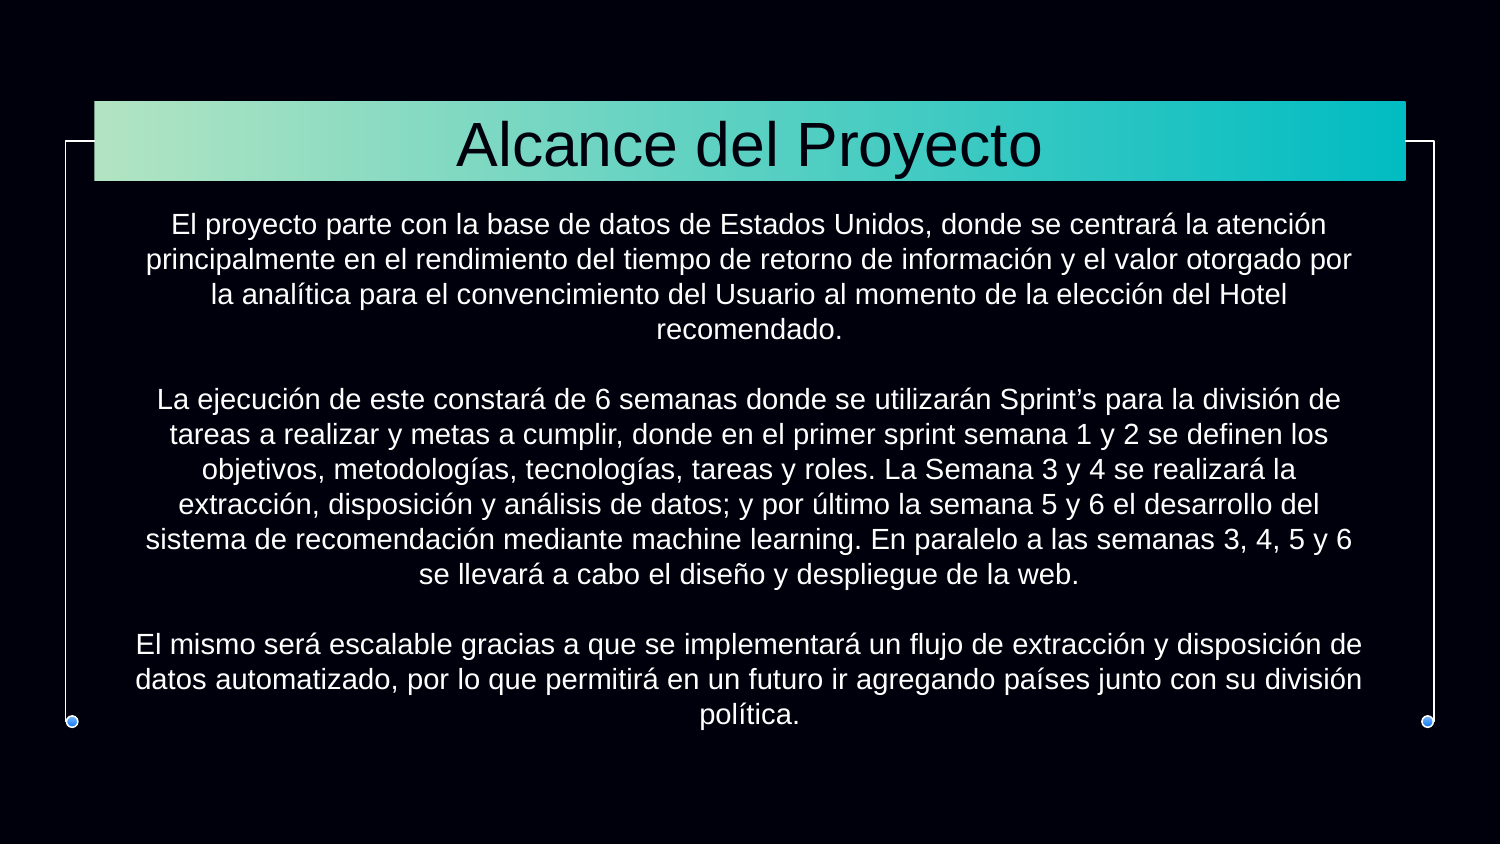

# Alcance del Proyecto

El proyecto parte con la base de datos de Estados Unidos, donde se centrará la atención principalmente en el rendimiento del tiempo de retorno de información y el valor otorgado por la analítica para el convencimiento del Usuario al momento de la elección del Hotel recomendado.

La ejecución de este constará de 6 semanas donde se utilizarán Sprint’s para la división de tareas a realizar y metas a cumplir, donde en el primer sprint semana 1 y 2 se definen los objetivos, metodologías, tecnologías, tareas y roles. La Semana 3 y 4 se realizará la extracción, disposición y análisis de datos; y por último la semana 5 y 6 el desarrollo del sistema de recomendación mediante machine learning. En paralelo a las semanas 3, 4, 5 y 6 se llevará a cabo el diseño y despliegue de la web.

El mismo será escalable gracias a que se implementará un flujo de extracción y disposición de datos automatizado, por lo que permitirá en un futuro ir agregando países junto con su división política.